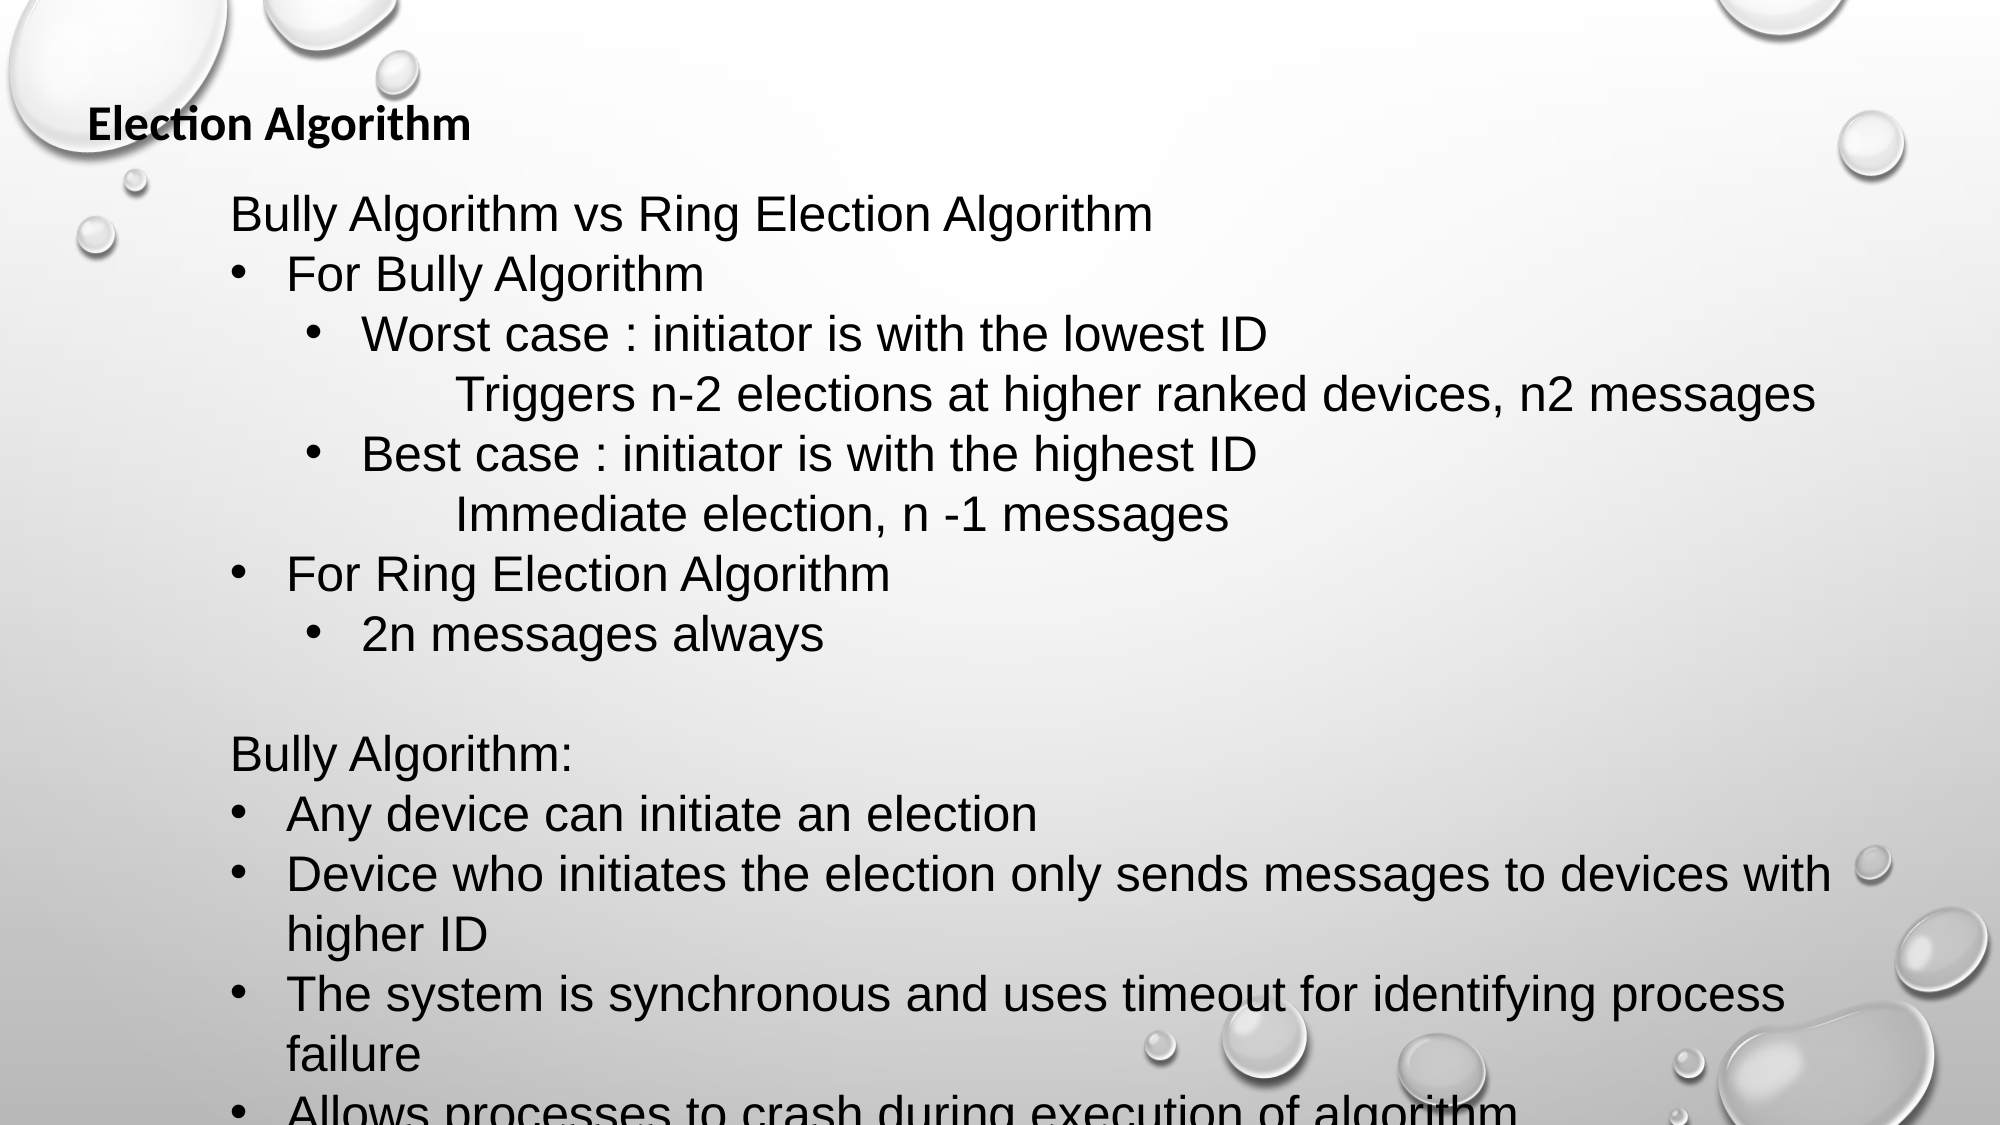

Election Algorithm
Bully Algorithm vs Ring Election Algorithm
For Bully Algorithm
Worst case : initiator is with the lowest ID
	Triggers n-2 elections at higher ranked devices, n2 messages
Best case : initiator is with the highest ID
	Immediate election, n -1 messages
For Ring Election Algorithm
2n messages always

Bully Algorithm:
Any device can initiate an election
Device who initiates the election only sends messages to devices with higher ID
The system is synchronous and uses timeout for identifying process failure
Allows processes to crash during execution of algorithm
Prior information about other process ID’s are known